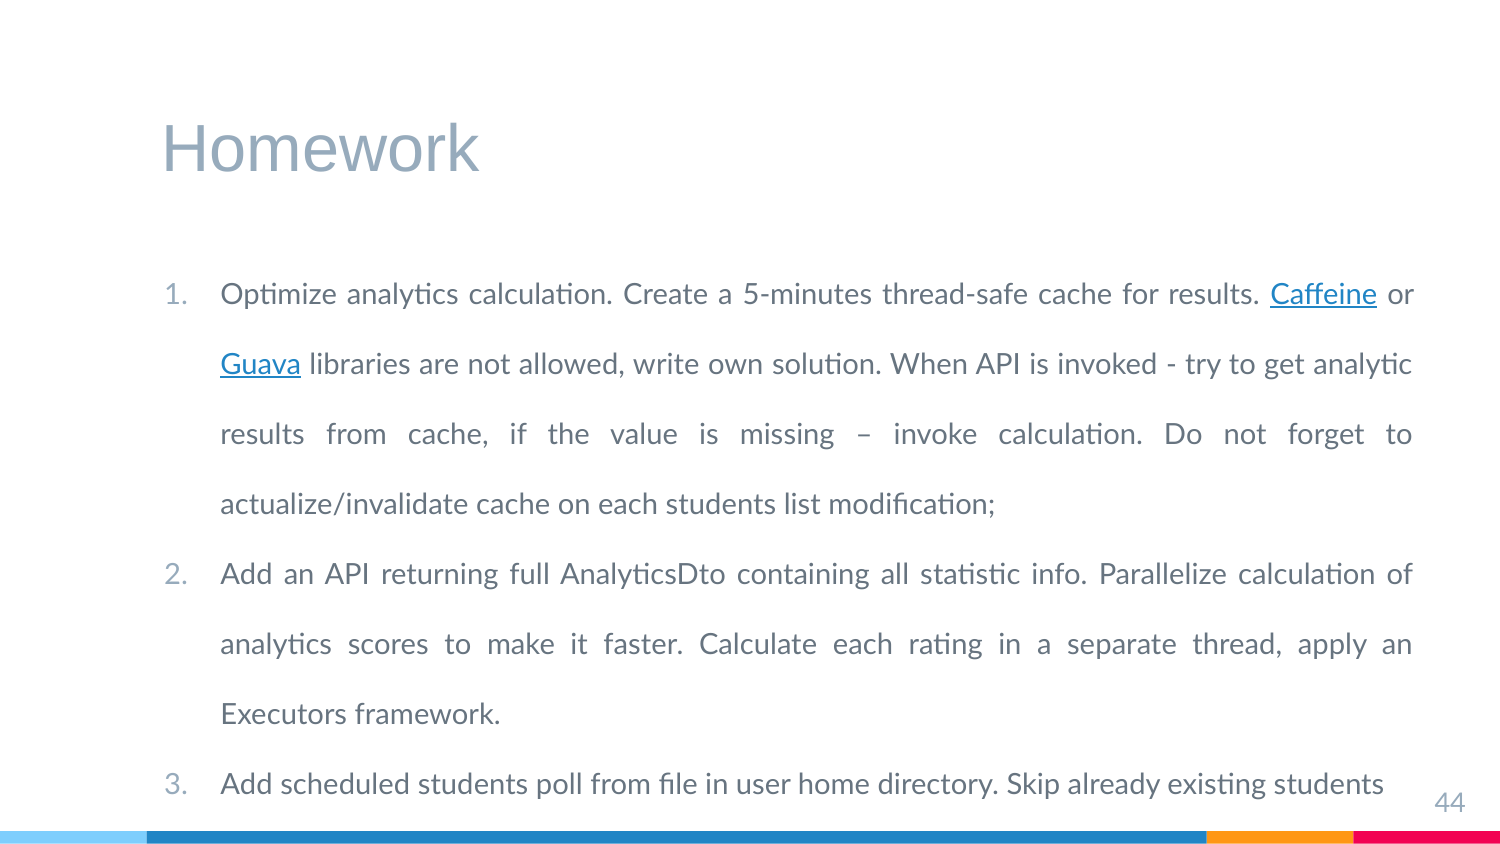

# Homework
Optimize analytics calculation. Create a 5-minutes thread-safe cache for results. Caffeine or Guava libraries are not allowed, write own solution. When API is invoked - try to get analytic results from cache, if the value is missing – invoke calculation. Do not forget to actualize/invalidate cache on each students list modification;
Add an API returning full AnalyticsDto containing all statistic info. Parallelize calculation of analytics scores to make it faster. Calculate each rating in a separate thread, apply an Executors framework.
Add scheduled students poll from file in user home directory. Skip already existing students
44